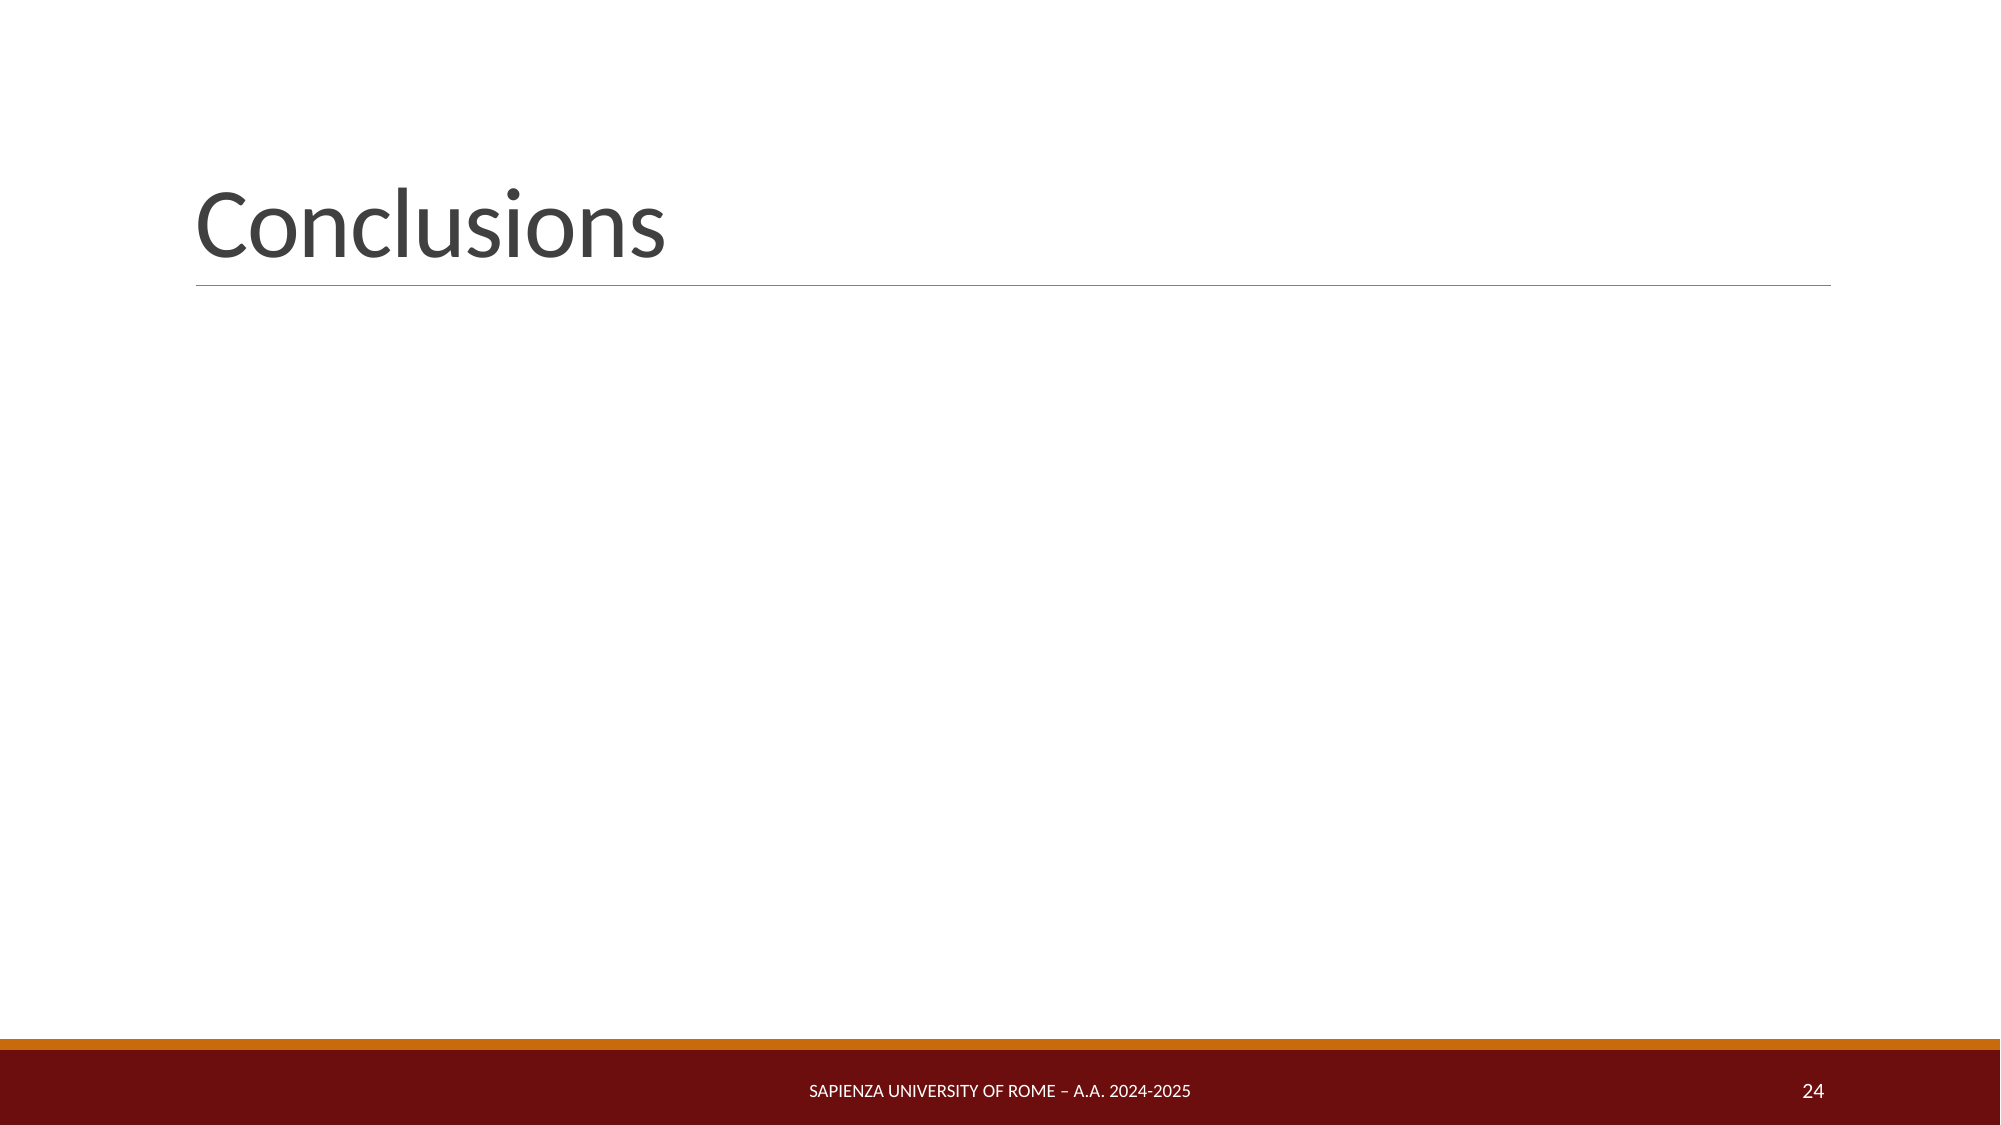

# Conclusions

Sapienza University of Rome – A.A. 2024-2025
24